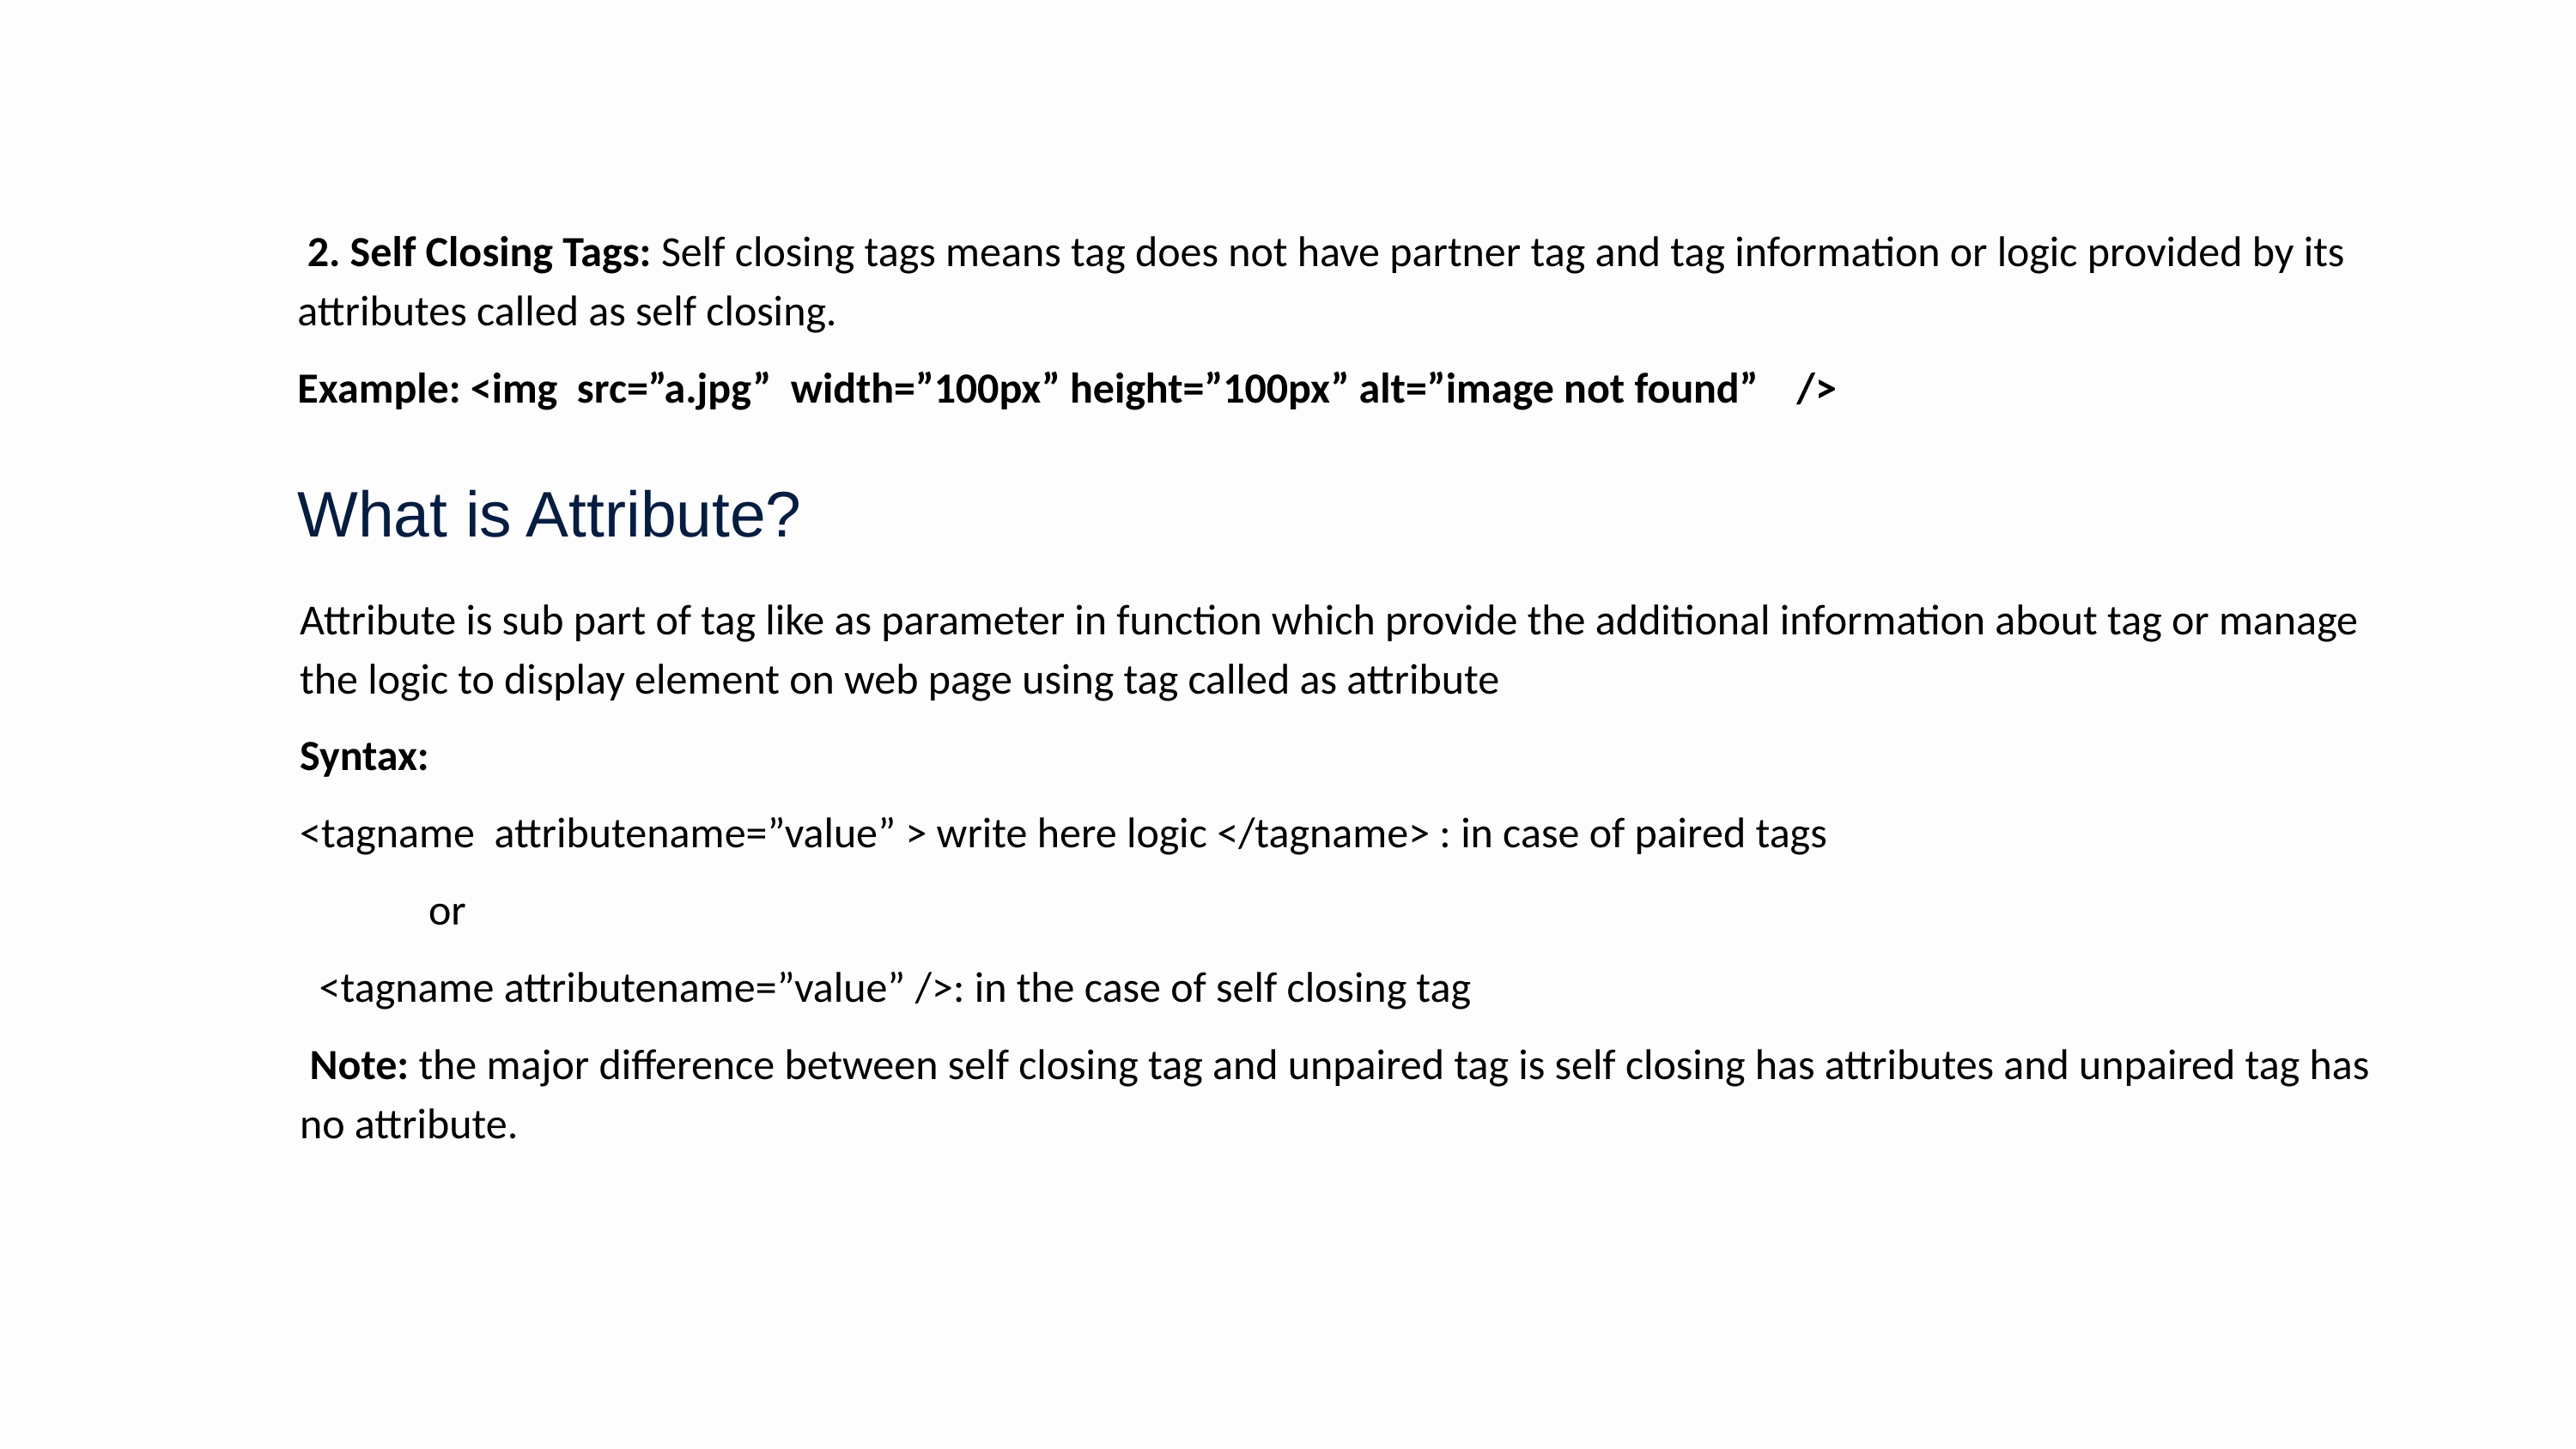

2. Self Closing Tags: Self closing tags means tag does not have partner tag and tag information or logic provided by its attributes called as self closing.
Example: <img  src=”a.jpg”  width=”100px” height=”100px” alt=”image not found”    />
What is Attribute?
Attribute is sub part of tag like as parameter in function which provide the additional information about tag or manage the logic to display element on web page using tag called as attribute
Syntax:
<tagname  attributename=”value” > write here logic </tagname> : in case of paired tags
	or
  <tagname attributename=”value” />: in the case of self closing tag
 Note: the major difference between self closing tag and unpaired tag is self closing has attributes and unpaired tag has no attribute.